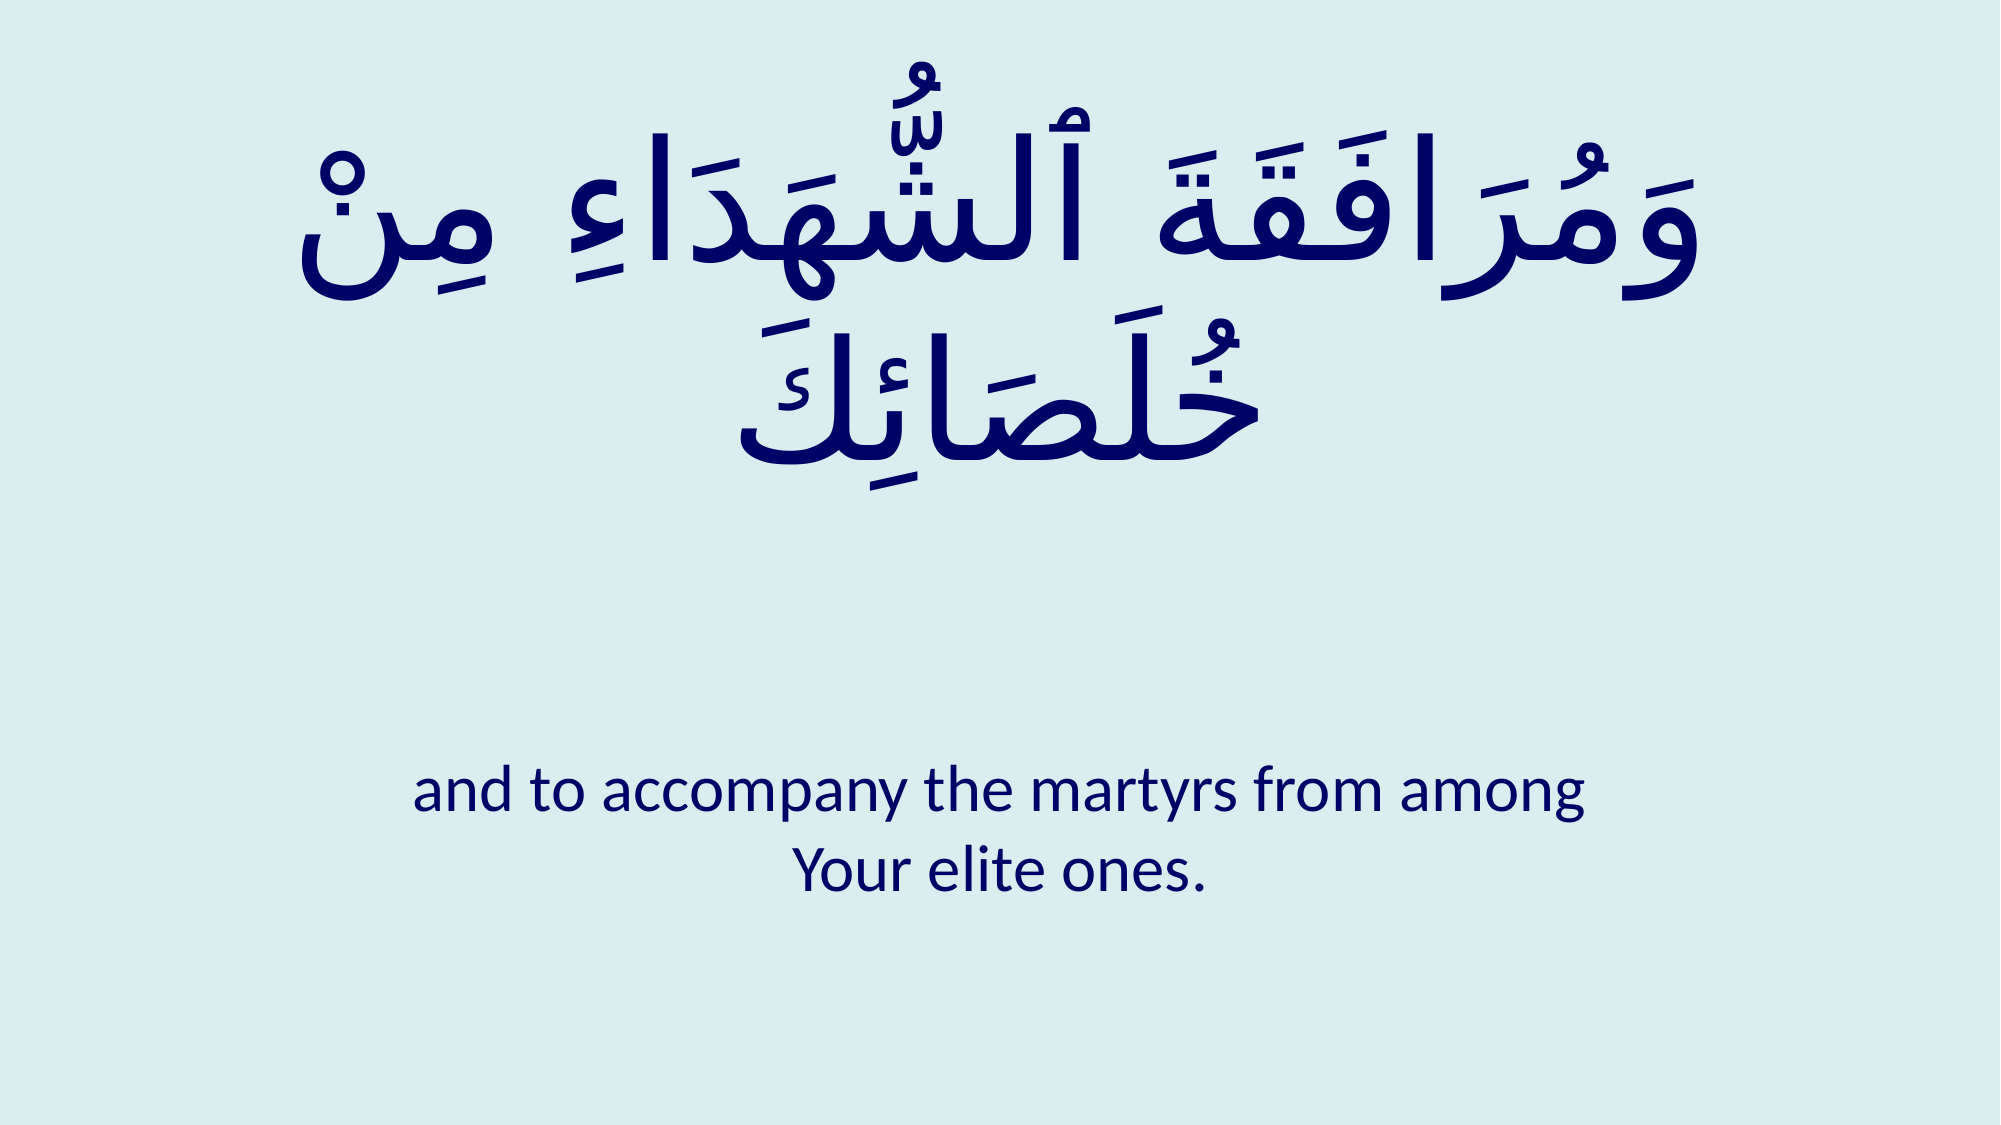

# وَمُرَافَقَةَ ٱلشُّهَدَاءِ مِنْ خُلَصَائِكَ
and to accompany the martyrs from among Your elite ones.